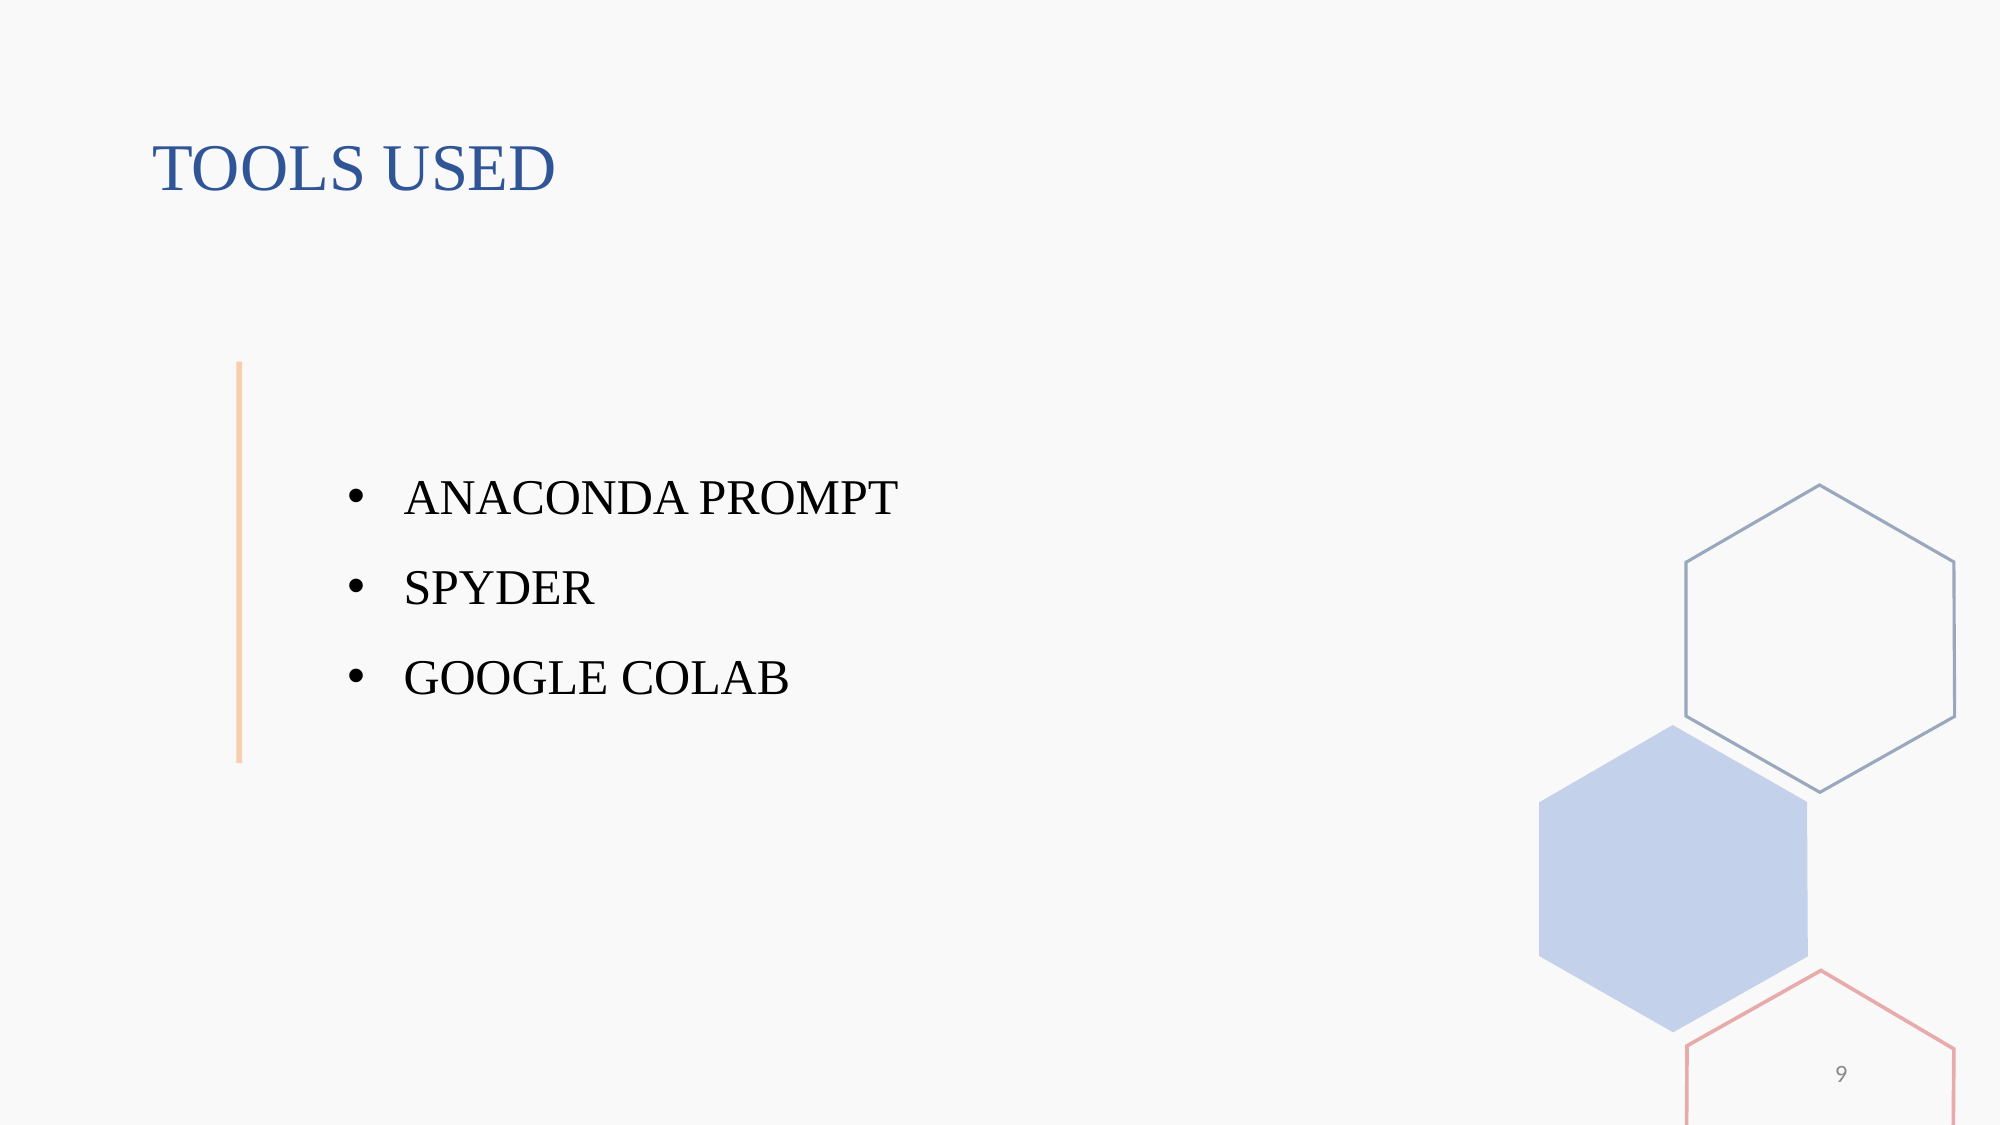

# TOOLS USED
ANACONDA PROMPT
SPYDER
GOOGLE COLAB

9